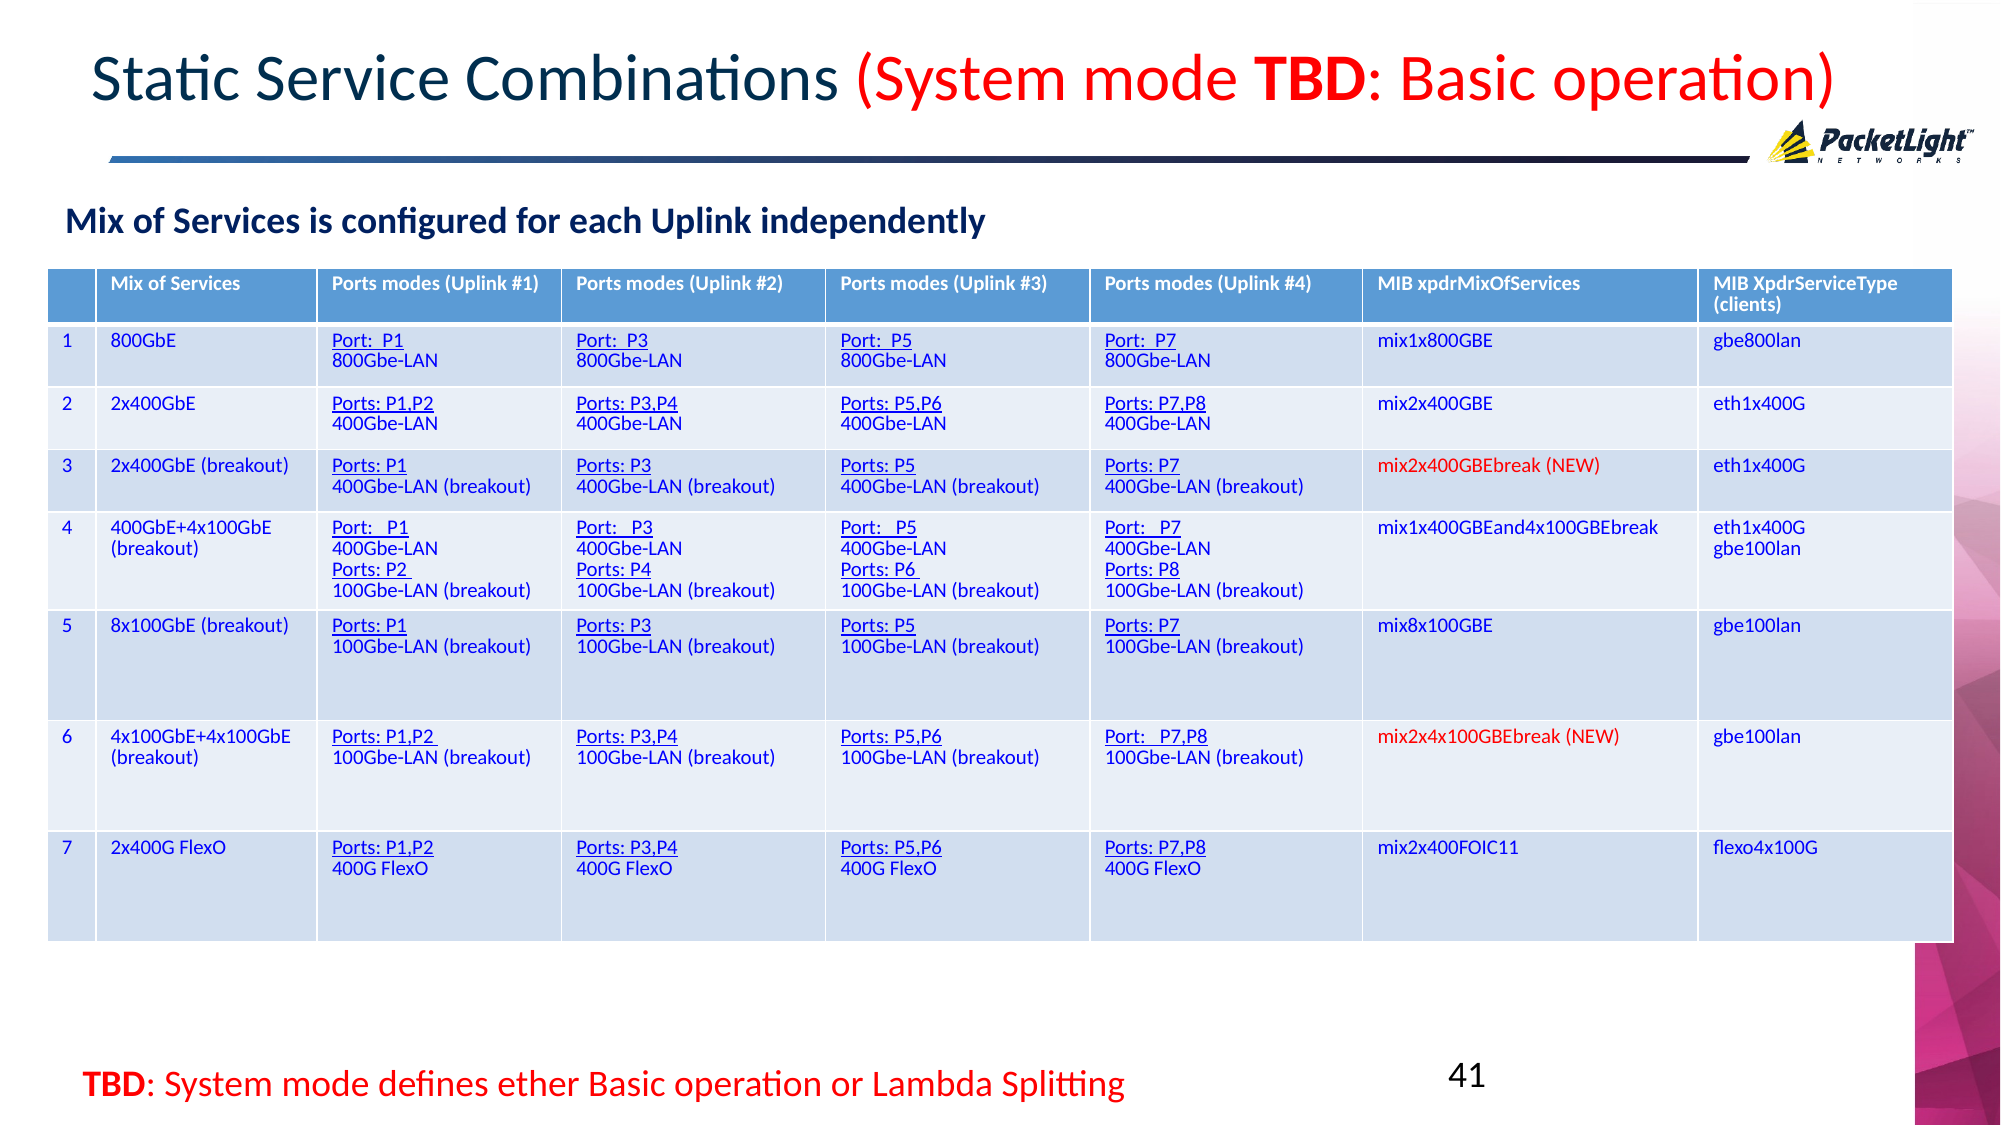

# Static Service Combinations (System mode TBD: Basic operation)
Mix of Services is configured for each Uplink independently
|  | Mix of Services | Ports modes (Uplink #1) | Ports modes (Uplink #2) | Ports modes (Uplink #3) | Ports modes (Uplink #4) | MIB xpdrMixOfServices | MIB XpdrServiceType (clients) |
| --- | --- | --- | --- | --- | --- | --- | --- |
| 1 | 800GbE | Port: P1 800Gbe-LAN | Port: P3 800Gbe-LAN | Port: P5 800Gbe-LAN | Port: P7 800Gbe-LAN | mix1x800GBE | gbe800lan |
| 2 | 2x400GbE | Ports: P1,P2 400Gbe-LAN | Ports: P3,P4 400Gbe-LAN | Ports: P5,P6 400Gbe-LAN | Ports: P7,P8 400Gbe-LAN | mix2x400GBE | eth1x400G |
| 3 | 2x400GbE (breakout) | Ports: P1 400Gbe-LAN (breakout) | Ports: P3 400Gbe-LAN (breakout) | Ports: P5 400Gbe-LAN (breakout) | Ports: P7 400Gbe-LAN (breakout) | mix2x400GBEbreak (NEW) | eth1x400G |
| 4 | 400GbE+4x100GbE (breakout) | Port: P1 400Gbe-LAN Ports: P2 100Gbe-LAN (breakout) | Port: P3 400Gbe-LAN Ports: P4 100Gbe-LAN (breakout) | Port: P5 400Gbe-LAN Ports: P6 100Gbe-LAN (breakout) | Port: P7 400Gbe-LAN Ports: P8 100Gbe-LAN (breakout) | mix1x400GBEand4x100GBEbreak | eth1x400G gbe100lan |
| 5 | 8x100GbE (breakout) | Ports: P1 100Gbe-LAN (breakout) | Ports: P3 100Gbe-LAN (breakout) | Ports: P5 100Gbe-LAN (breakout) | Ports: P7 100Gbe-LAN (breakout) | mix8x100GBE | gbe100lan |
| 6 | 4x100GbE+4x100GbE (breakout) | Ports: P1,P2 100Gbe-LAN (breakout) | Ports: P3,P4 100Gbe-LAN (breakout) | Ports: P5,P6 100Gbe-LAN (breakout) | Port: P7,P8 100Gbe-LAN (breakout) | mix2x4x100GBEbreak (NEW) | gbe100lan |
| 7 | 2x400G FlexO | Ports: P1,P2 400G FlexO | Ports: P3,P4 400G FlexO | Ports: P5,P6 400G FlexO | Ports: P7,P8 400G FlexO | mix2x400FOIC11 | flexo4x100G |
41
TBD: System mode defines ether Basic operation or Lambda Splitting